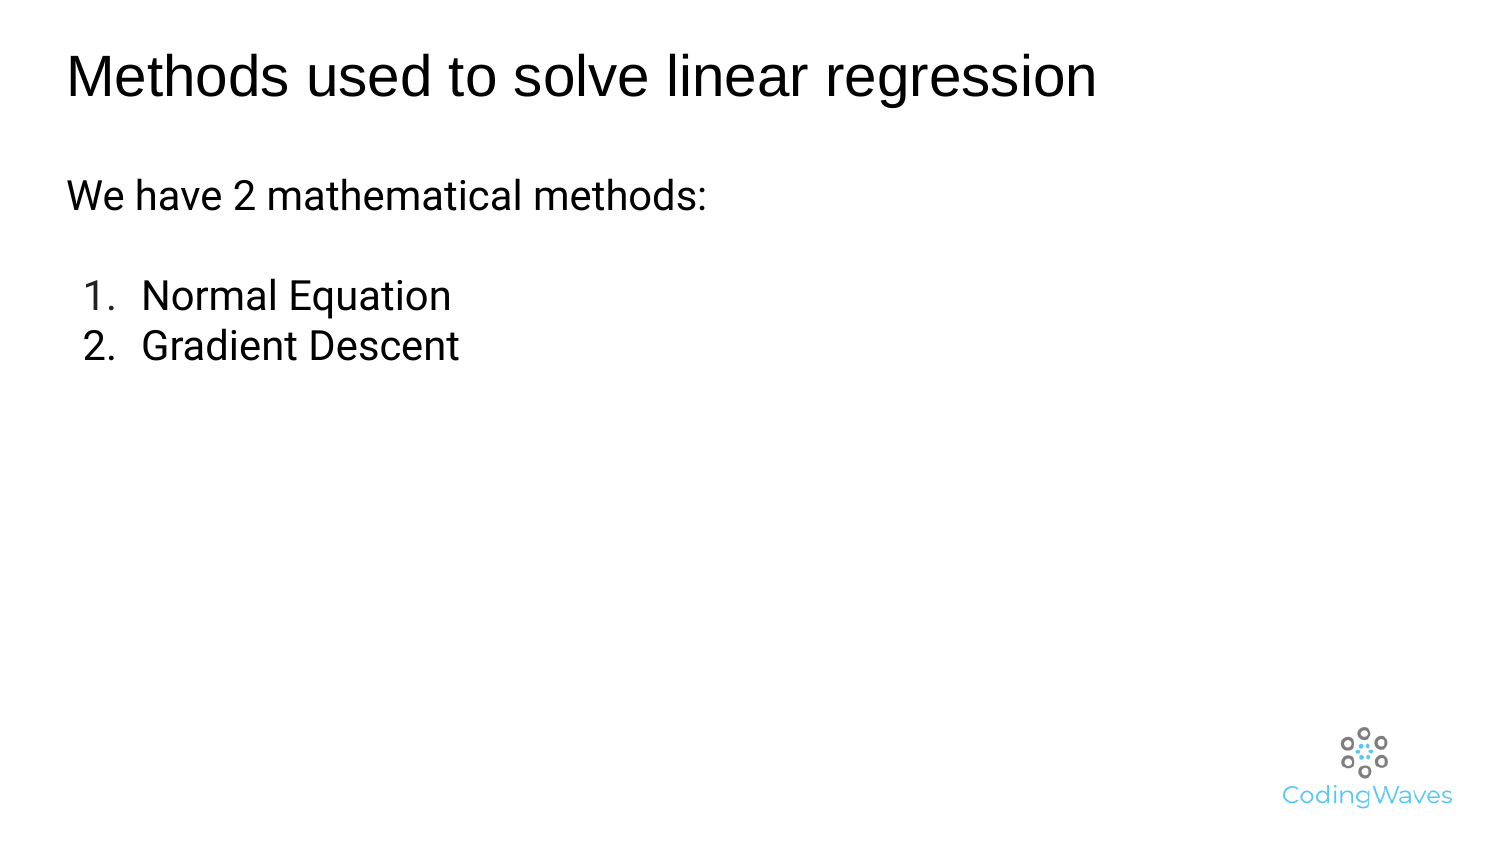

# Methods used to solve linear regression
We have 2 mathematical methods:

Normal Equation
Gradient Descent